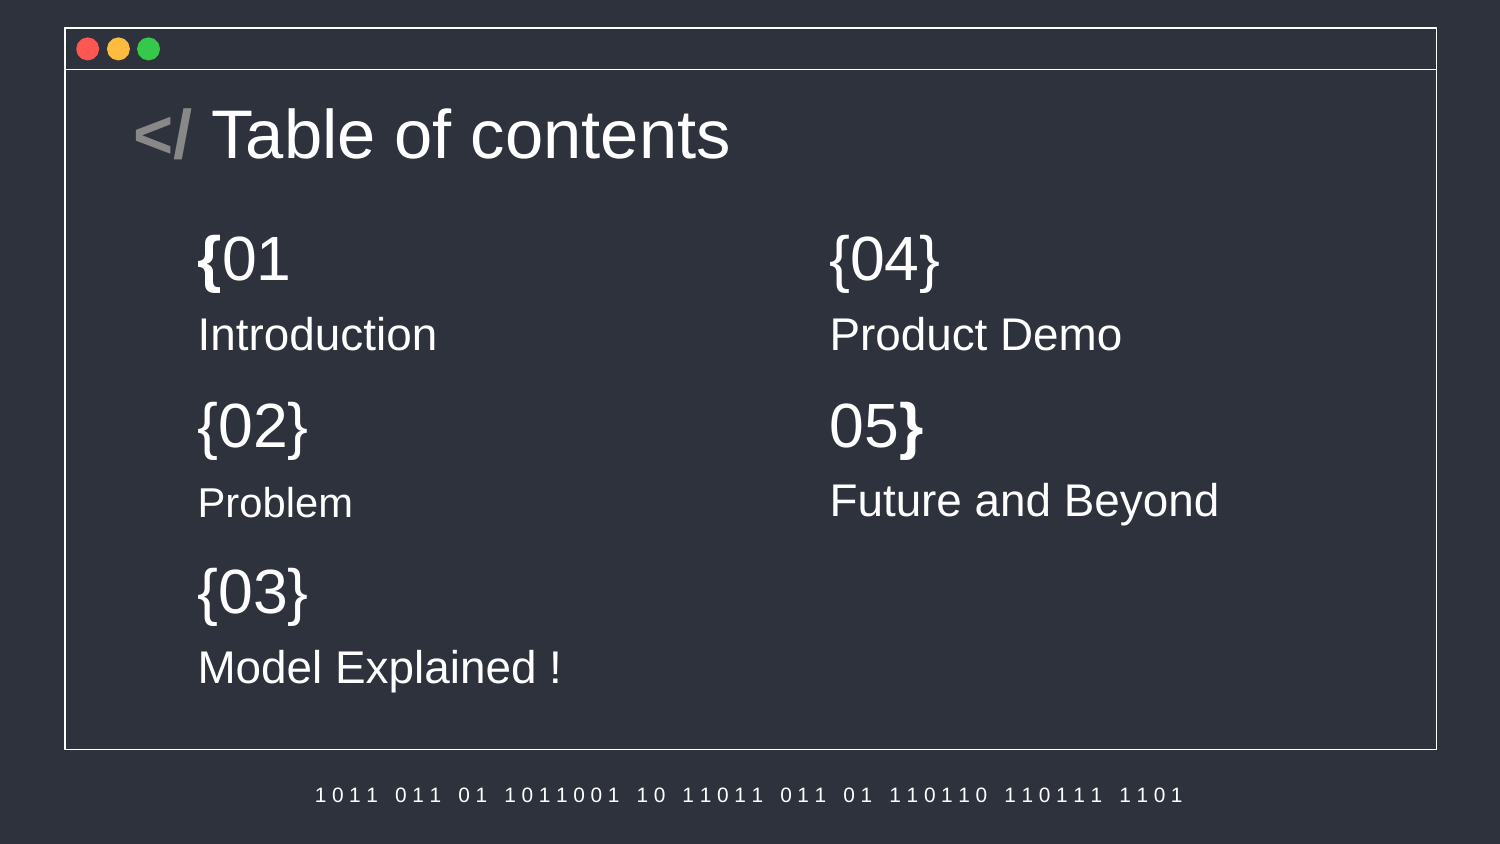

</ Table of contents
{01
{04}
# Introduction
Product Demo
{02}
05}
Problem
Future and Beyond
{03}
Model Explained !